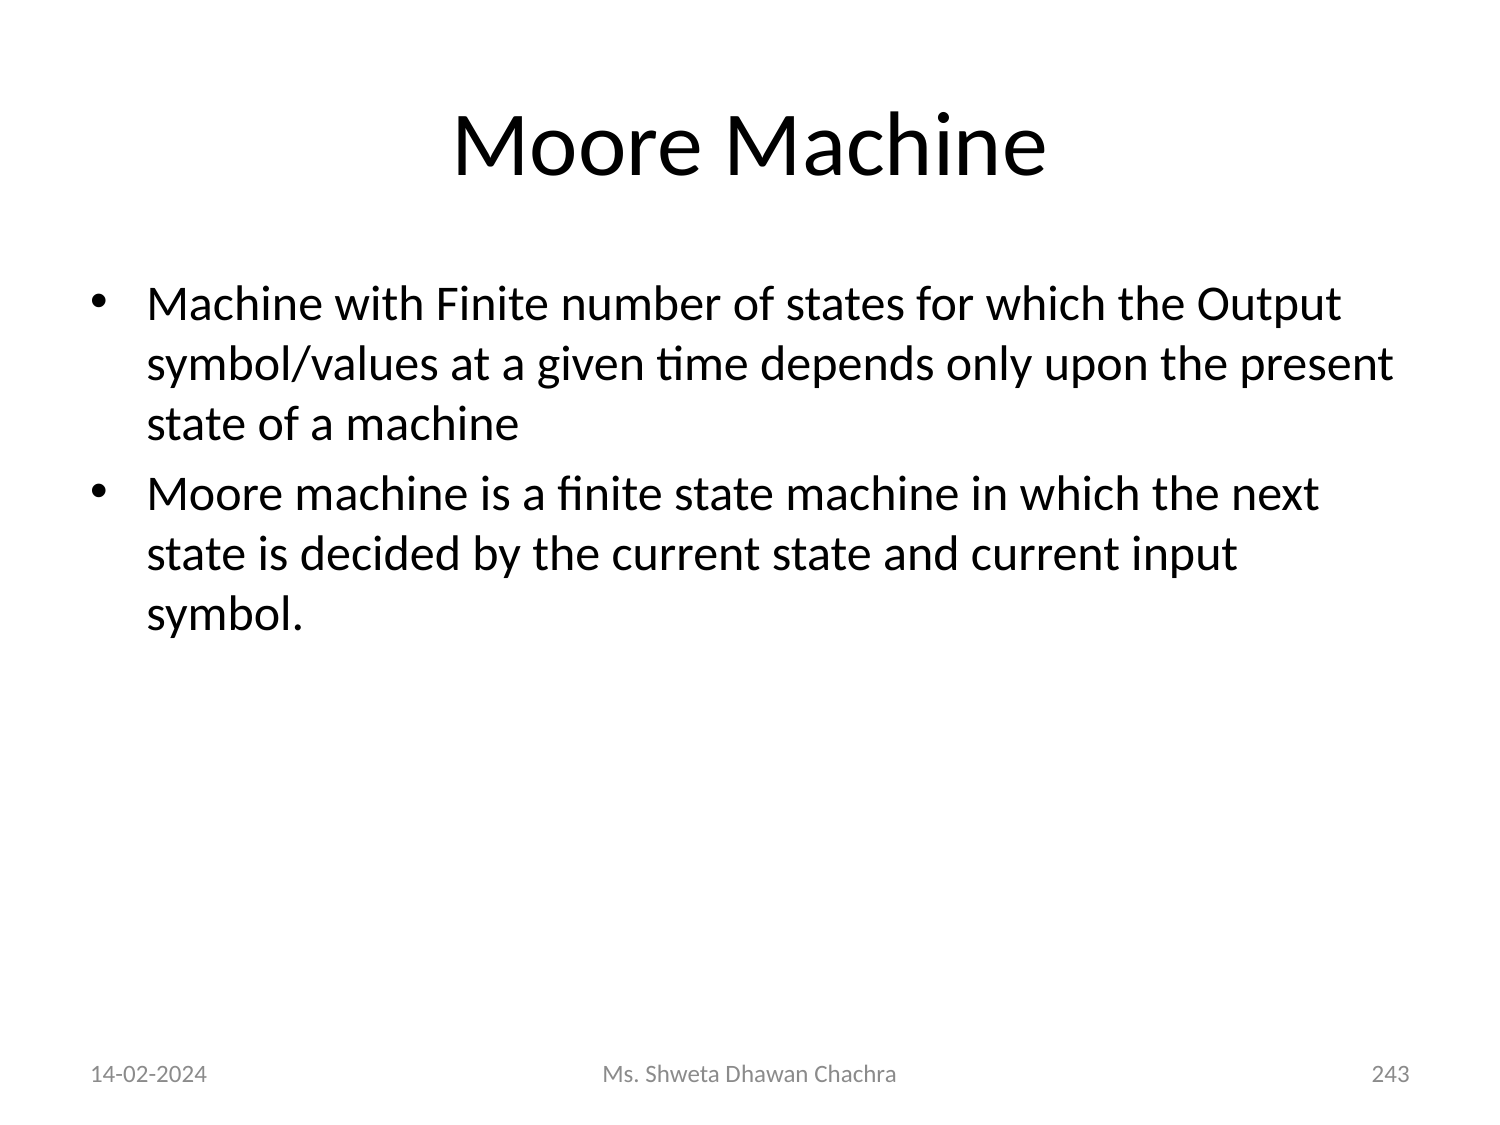

# Moore Machine
Machine with Finite number of states for which the Output symbol/values at a given time depends only upon the present state of a machine
Moore machine is a finite state machine in which the next state is decided by the current state and current input symbol.
14-02-2024
Ms. Shweta Dhawan Chachra
243